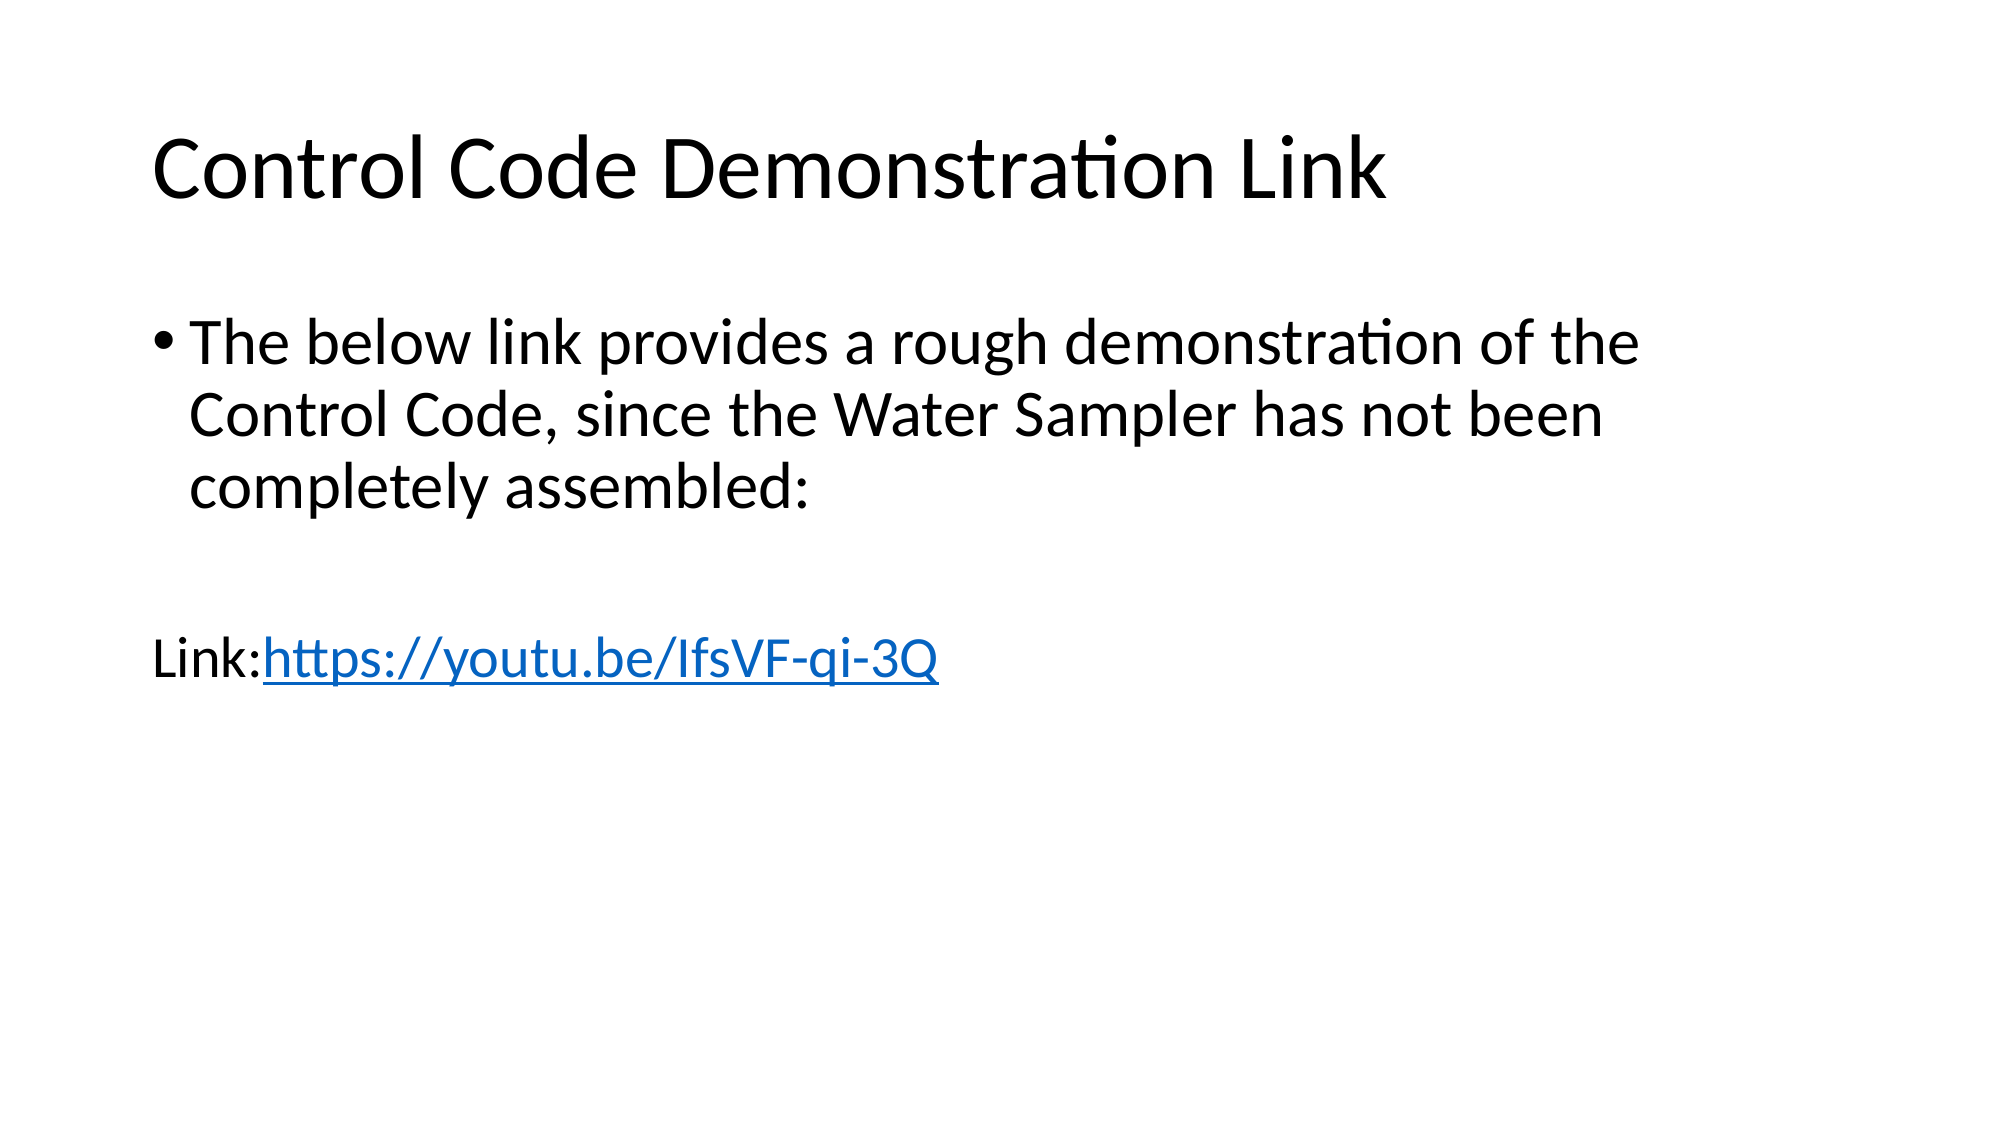

# Control Code Demonstration Link
The below link provides a rough demonstration of the Control Code, since the Water Sampler has not been completely assembled:

Link:https://youtu.be/IfsVF-qi-3Q